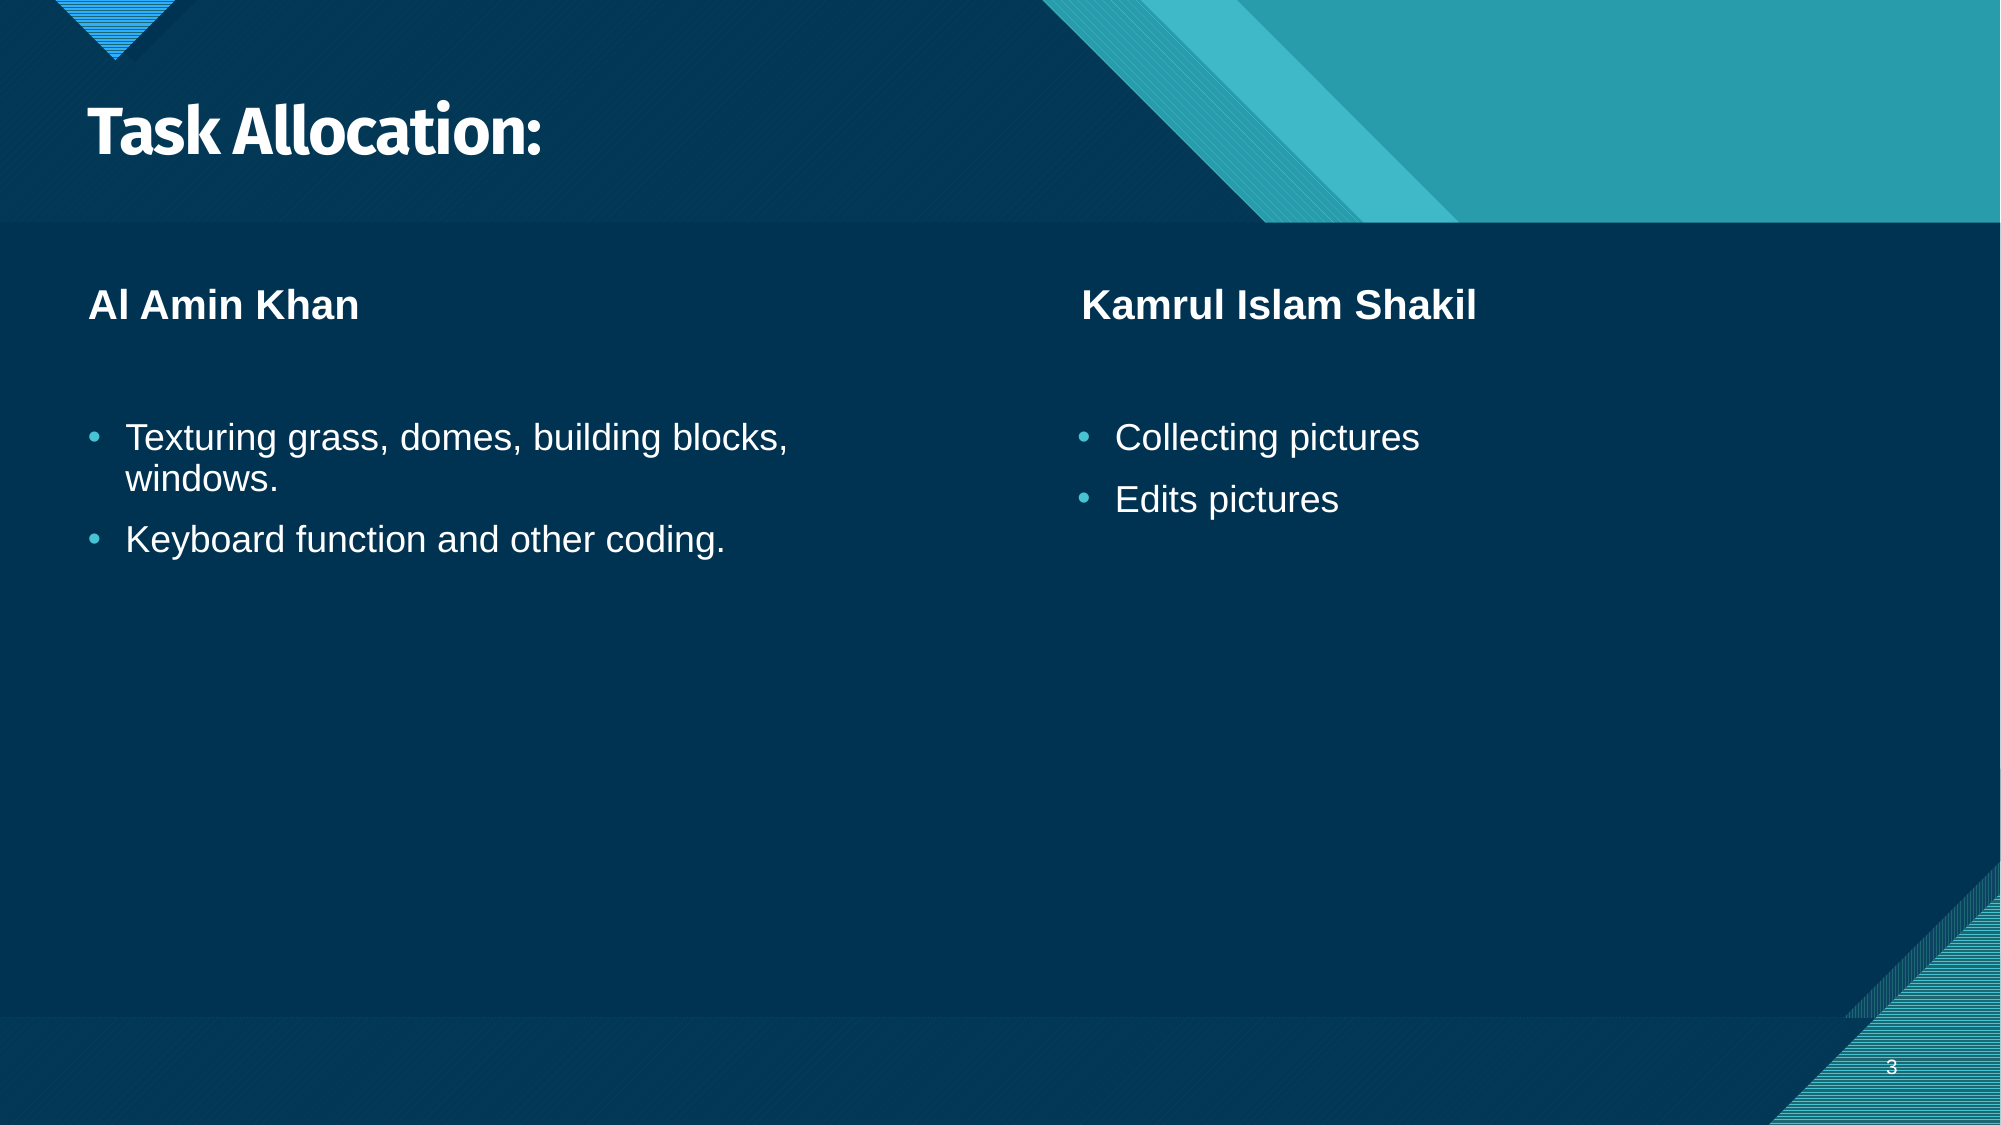

# Task Allocation:
Al Amin Khan
Kamrul Islam Shakil
Texturing grass, domes, building blocks, windows.
Keyboard function and other coding.

Collecting pictures
Edits pictures

3